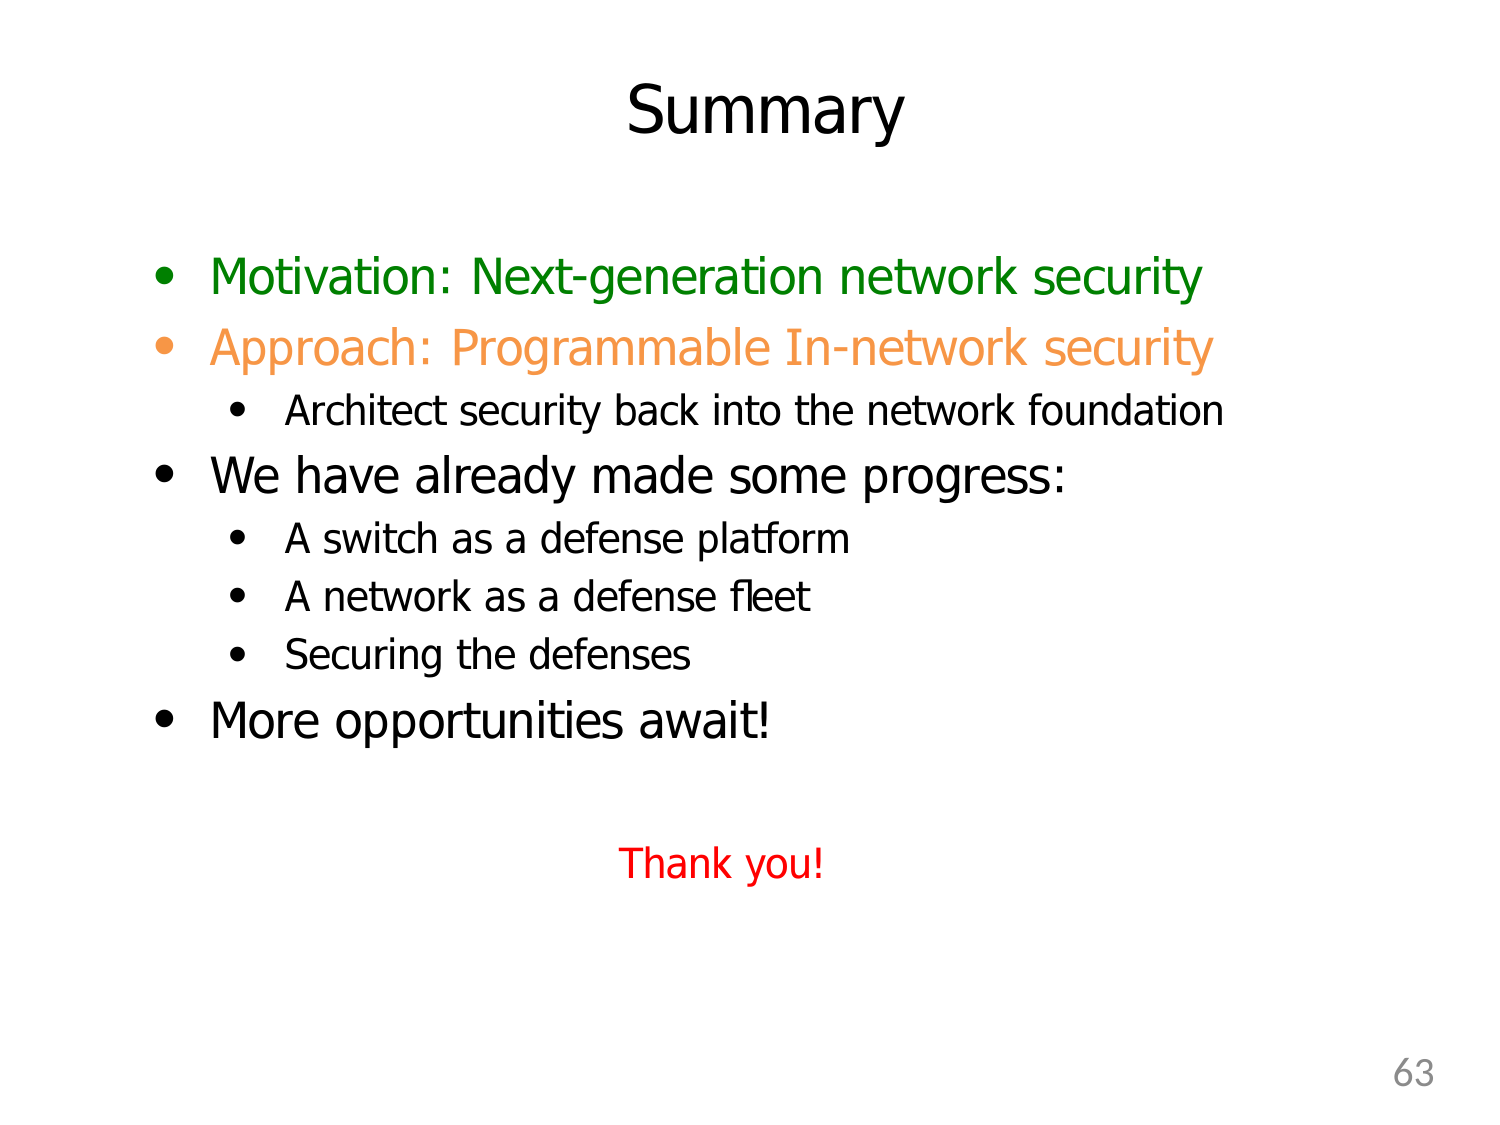

Summary
Motivation: Next-generation network security
Approach: Programmable In-network security
Architect security back into the network foundation
We have already made some progress:
A switch as a defense platform
A network as a defense fleet
Securing the defenses
More opportunities await!

                              Thank you!

63